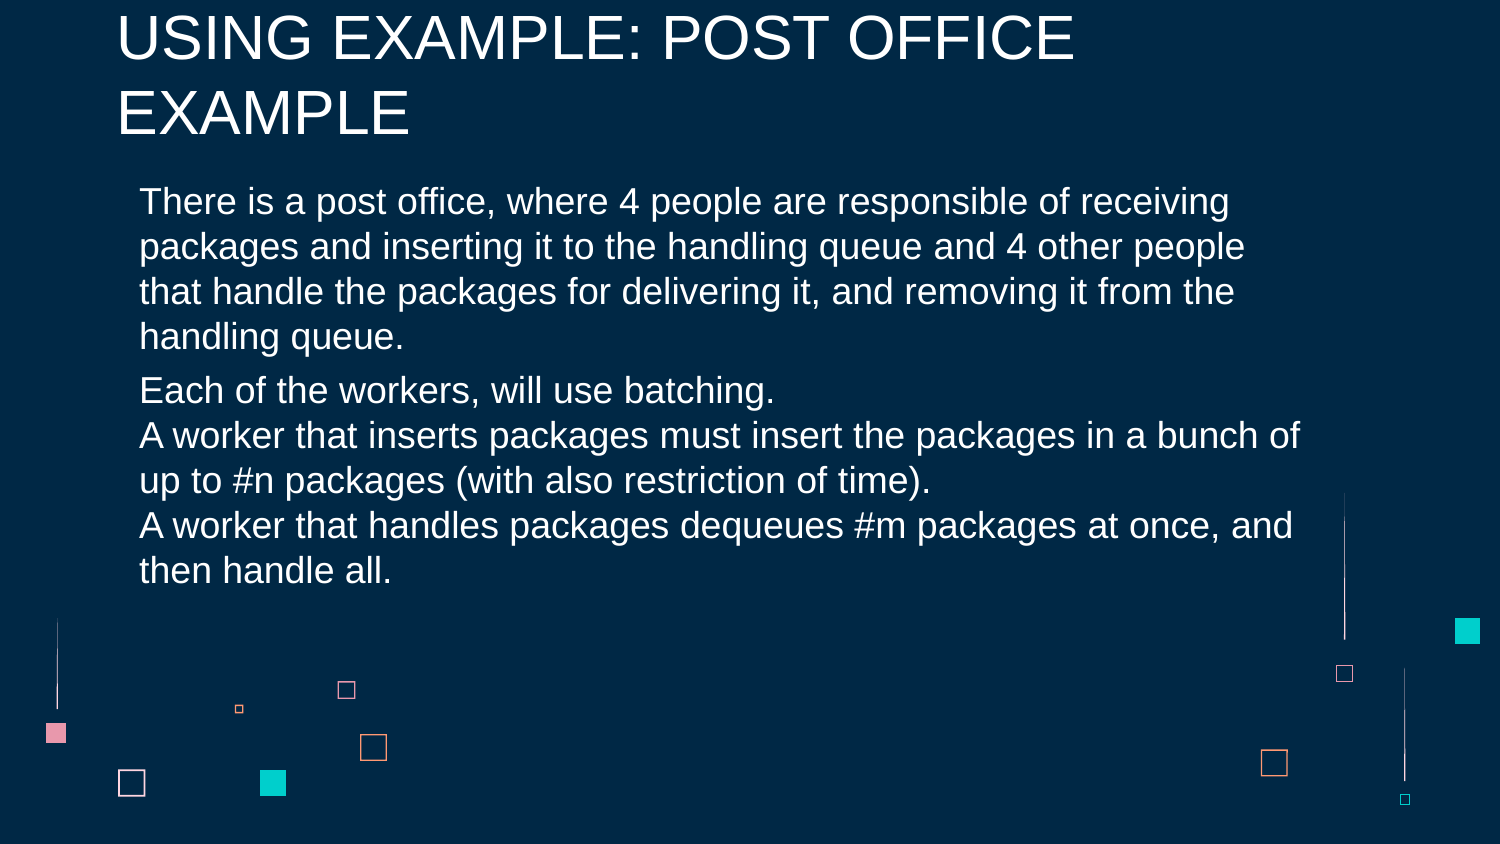

# USING EXAMPLE: POST OFFICE EXAMPLE
There is a post office, where 4 people are responsible of receiving packages and inserting it to the handling queue and 4 other people that handle the packages for delivering it, and removing it from the handling queue.
Each of the workers, will use batching.
A worker that inserts packages must insert the packages in a bunch of up to #n packages (with also restriction of time).
A worker that handles packages dequeues #m packages at once, and then handle all.